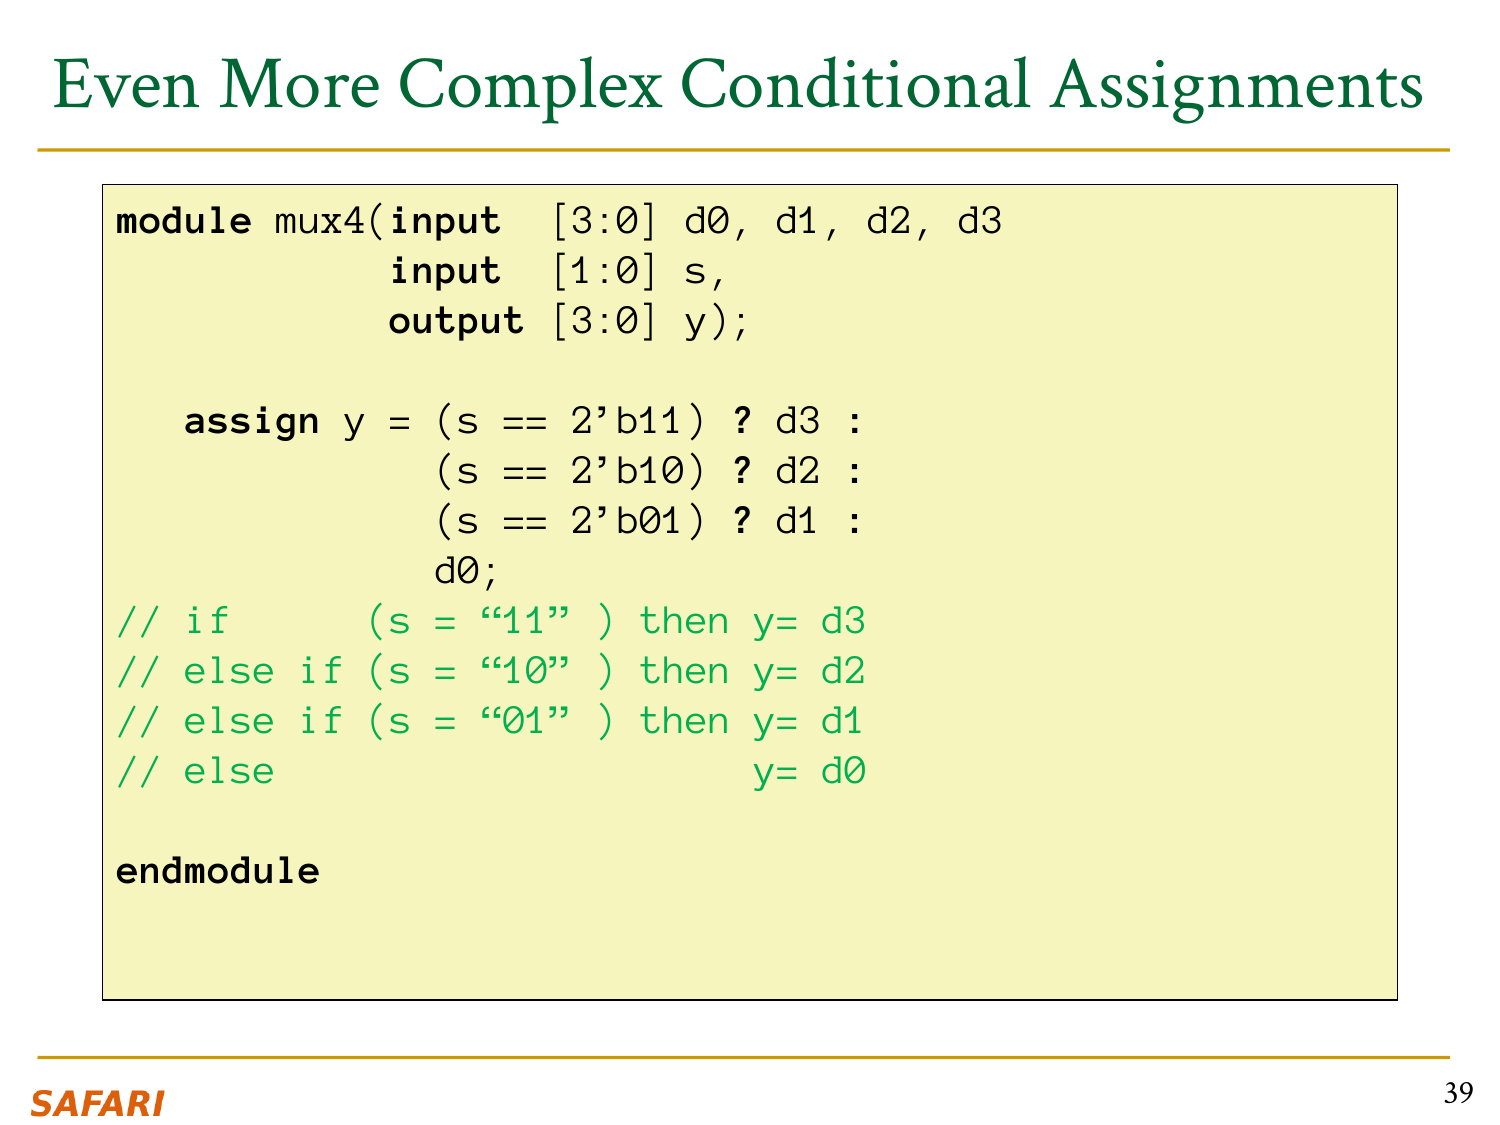

# Even More Complex Conditional Assignments

module mux4(input  [3:0] d0, d1, d2, d3
            input  [1:0] s,
            output [3:0] y);

   assign y = (s == 2’b11) ? d3 :
              (s == 2’b10) ? d2 :
              (s == 2’b01) ? d1 :
              d0;
// if      (s = “11” ) then y= d3
// else if (s = “10” ) then y= d2
// else if (s = “01” ) then y= d1
// else                     y= d0

endmodule

39